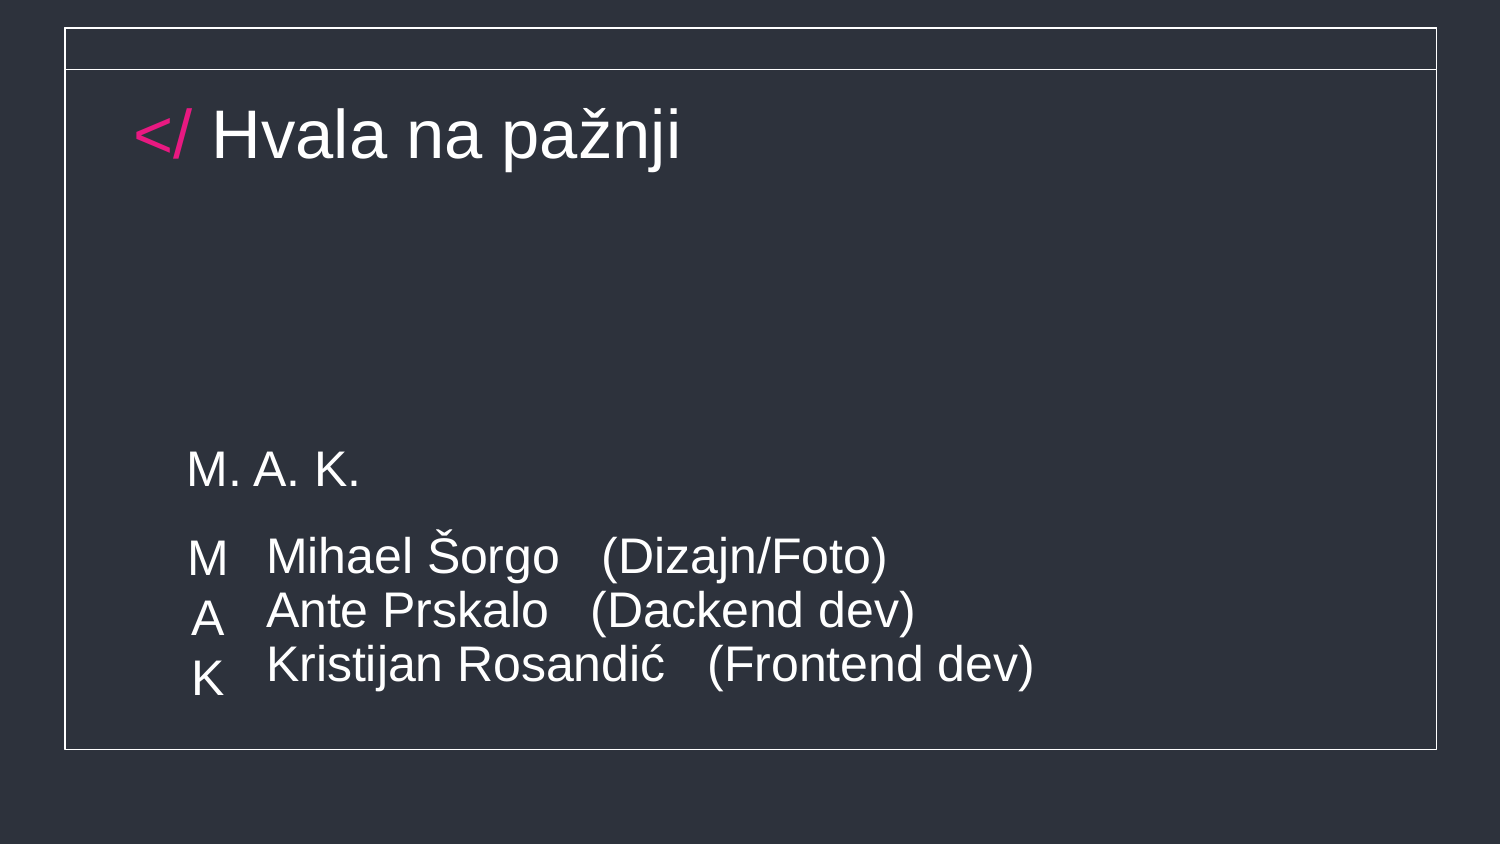

# </ Hvala na pažnji

Mihael Šorgo   (Dizajn/Foto)
Ante Prskalo   (Dackend dev)
Kristijan Rosandić   (Frontend dev)

M. A. K.
M
A
K